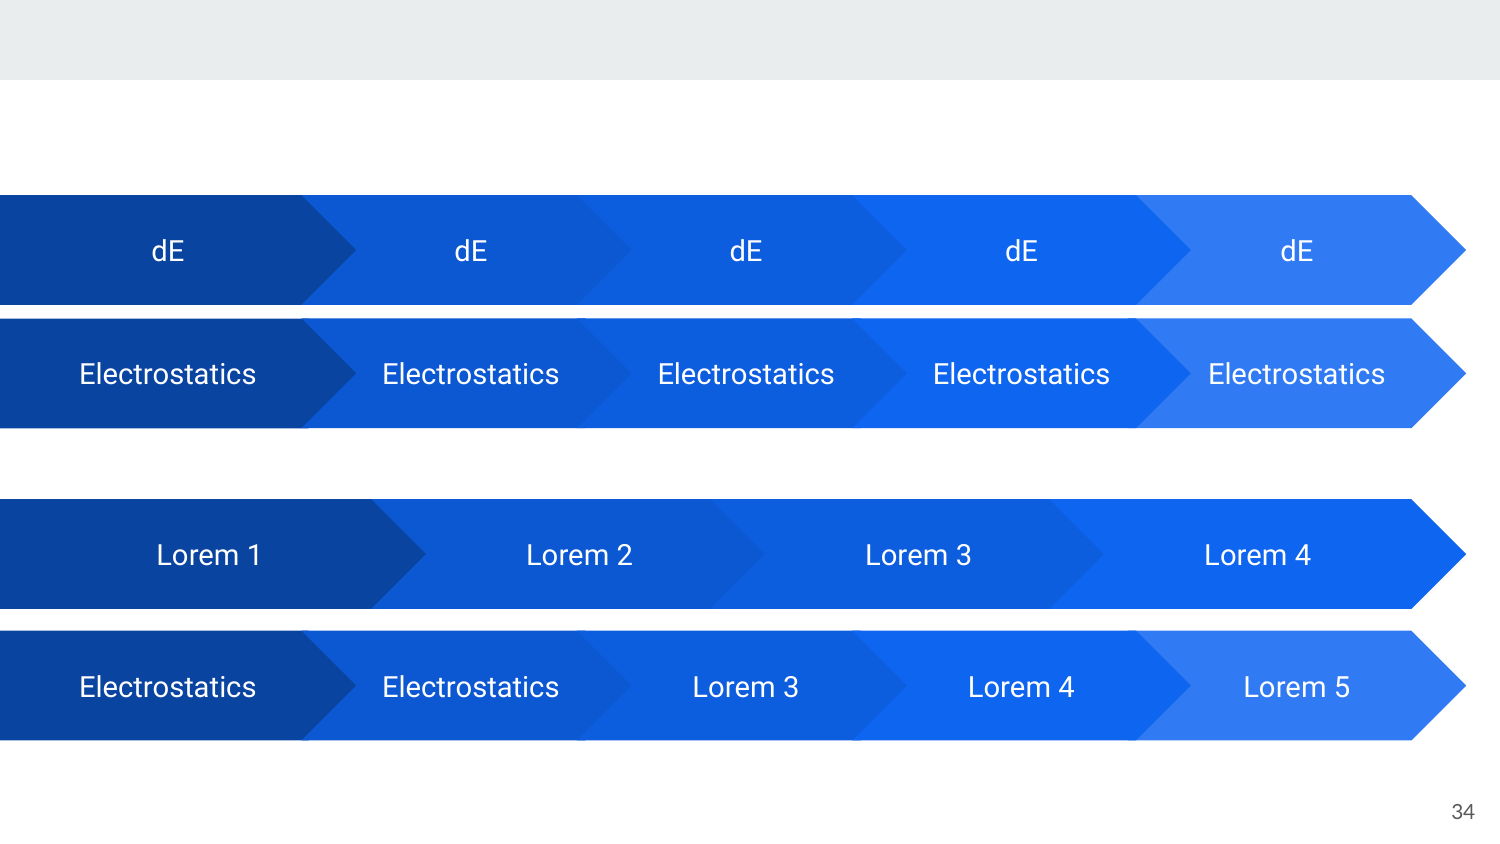

#
dE
dE
dE
dE
dE
Electrostatics
Electrostatics
Electrostatics
Electrostatics
Electrostatics
Lorem 2
Lorem 3
Lorem 4
Lorem 1
Electrostatics
Lorem 3
Lorem 4
Lorem 5
Electrostatics
34